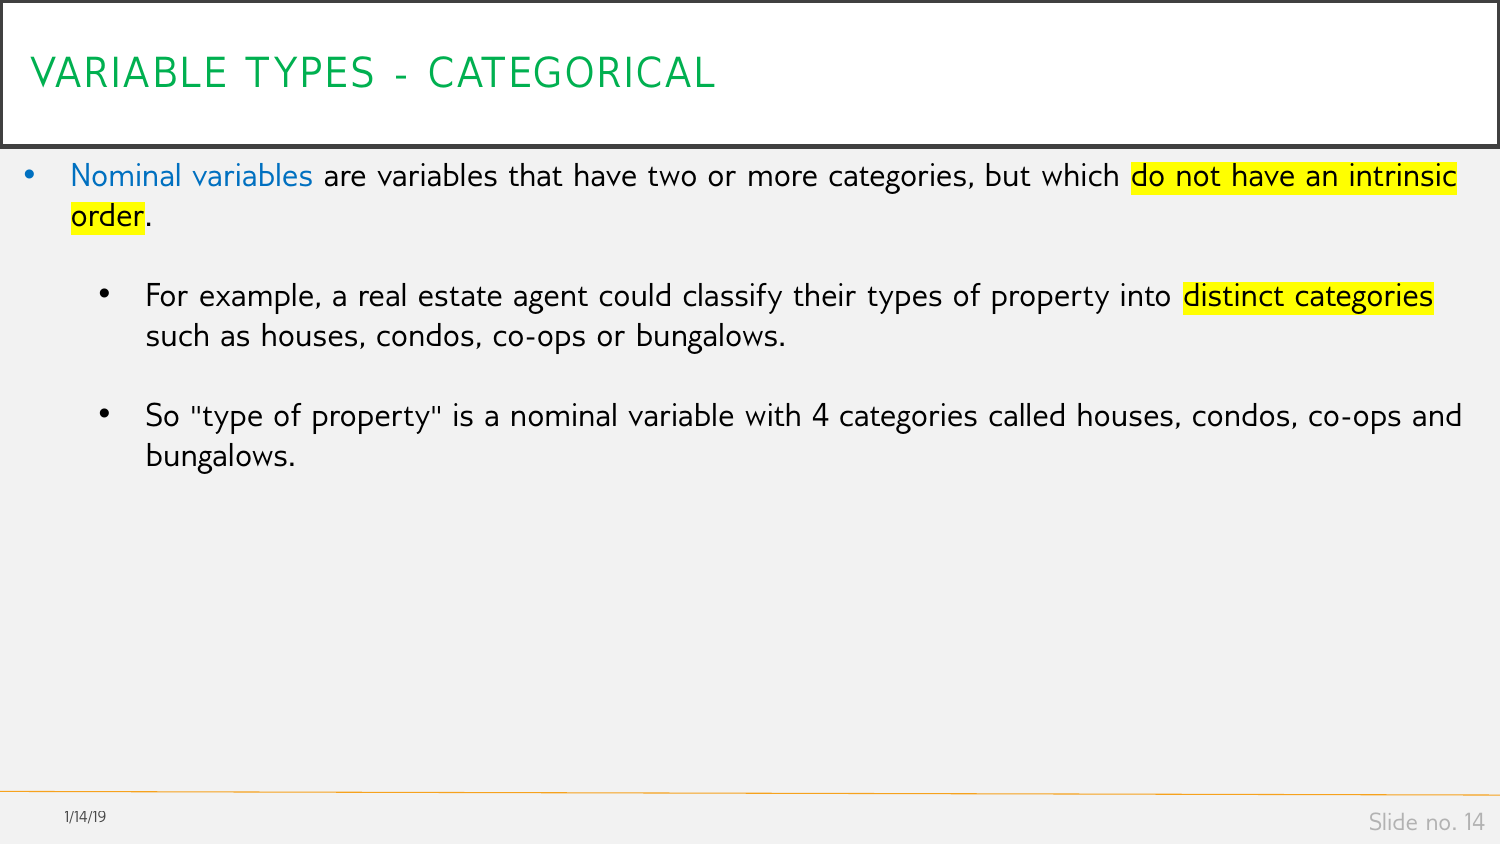

# Variable types - Categorical
Nominal variables are variables that have two or more categories, but which do not have an intrinsic order.

For example, a real estate agent could classify their types of property into distinct categories such as houses, condos, co-ops or bungalows.

So "type of property" is a nominal variable with 4 categories called houses, condos, co-ops and bungalows.

1/14/19
Slide no. 14